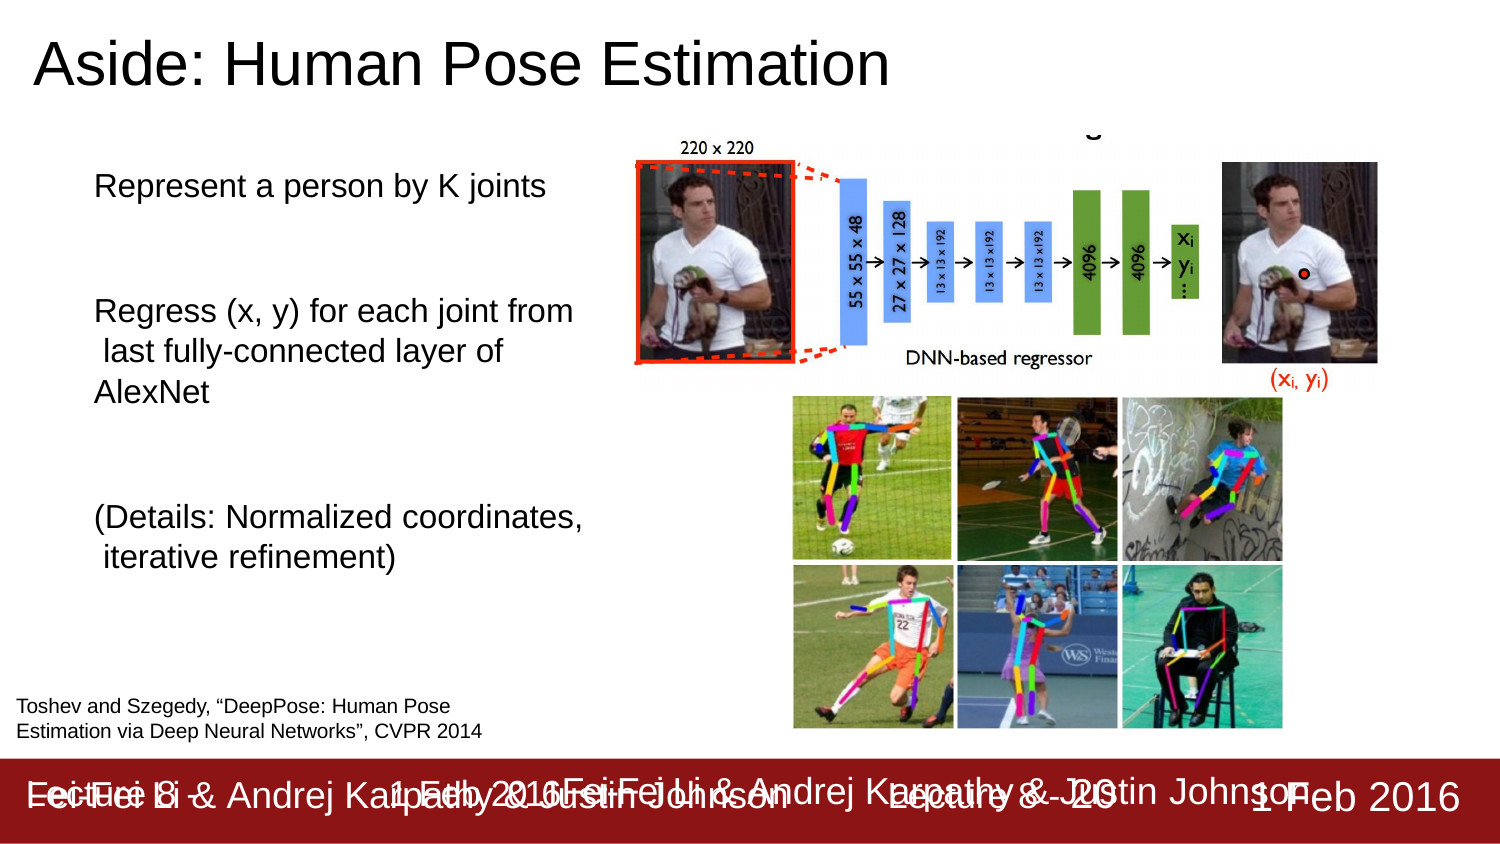

# Aside: Human Pose Estimation

Represent a person by K joints

Regress (x, y) for each joint from  last fully-connected layer of  AlexNet

(Details: Normalized coordinates,  iterative refinement)
Toshev and Szegedy, “DeepPose: Human Pose  Estimation via Deep Neural Networks”, CVPR 2014
Lecture 8 - 20
1 Feb 2016
Fei-Fei Li & Andrej Karpathy & Justin Johnson
Lecture 8 -	1 Feb 2016Fei-Fei Li & Andrej Karpathy & Justin Johnson